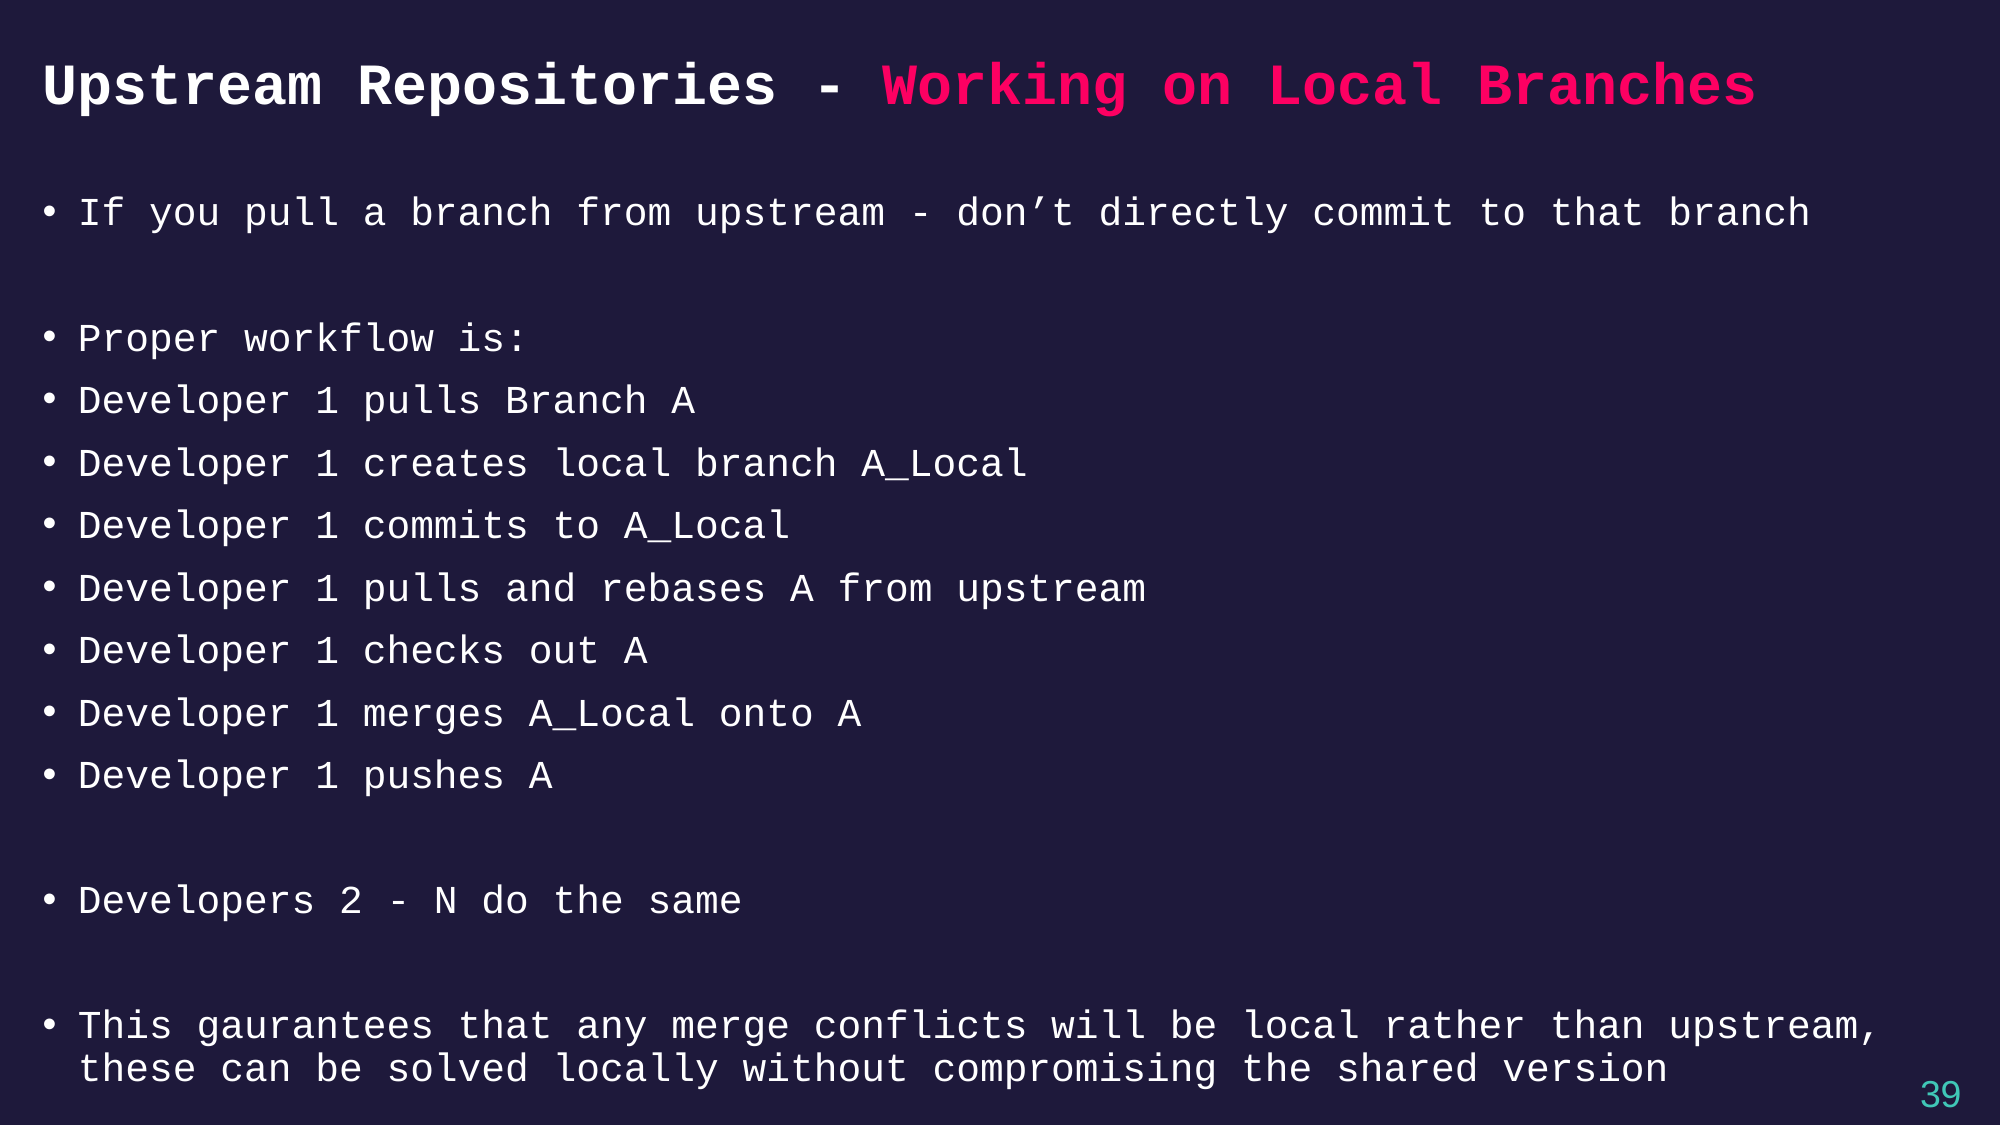

# Upstream Repositories - Working on Local Branches
If you pull a branch from upstream - don’t directly commit to that branch

Proper workflow is:
Developer 1 pulls Branch A
Developer 1 creates local branch A_Local
Developer 1 commits to A_Local
Developer 1 pulls and rebases A from upstream
Developer 1 checks out A
Developer 1 merges A_Local onto A
Developer 1 pushes A

Developers 2 - N do the same

This gaurantees that any merge conflicts will be local rather than upstream, these can be solved locally without compromising the shared version